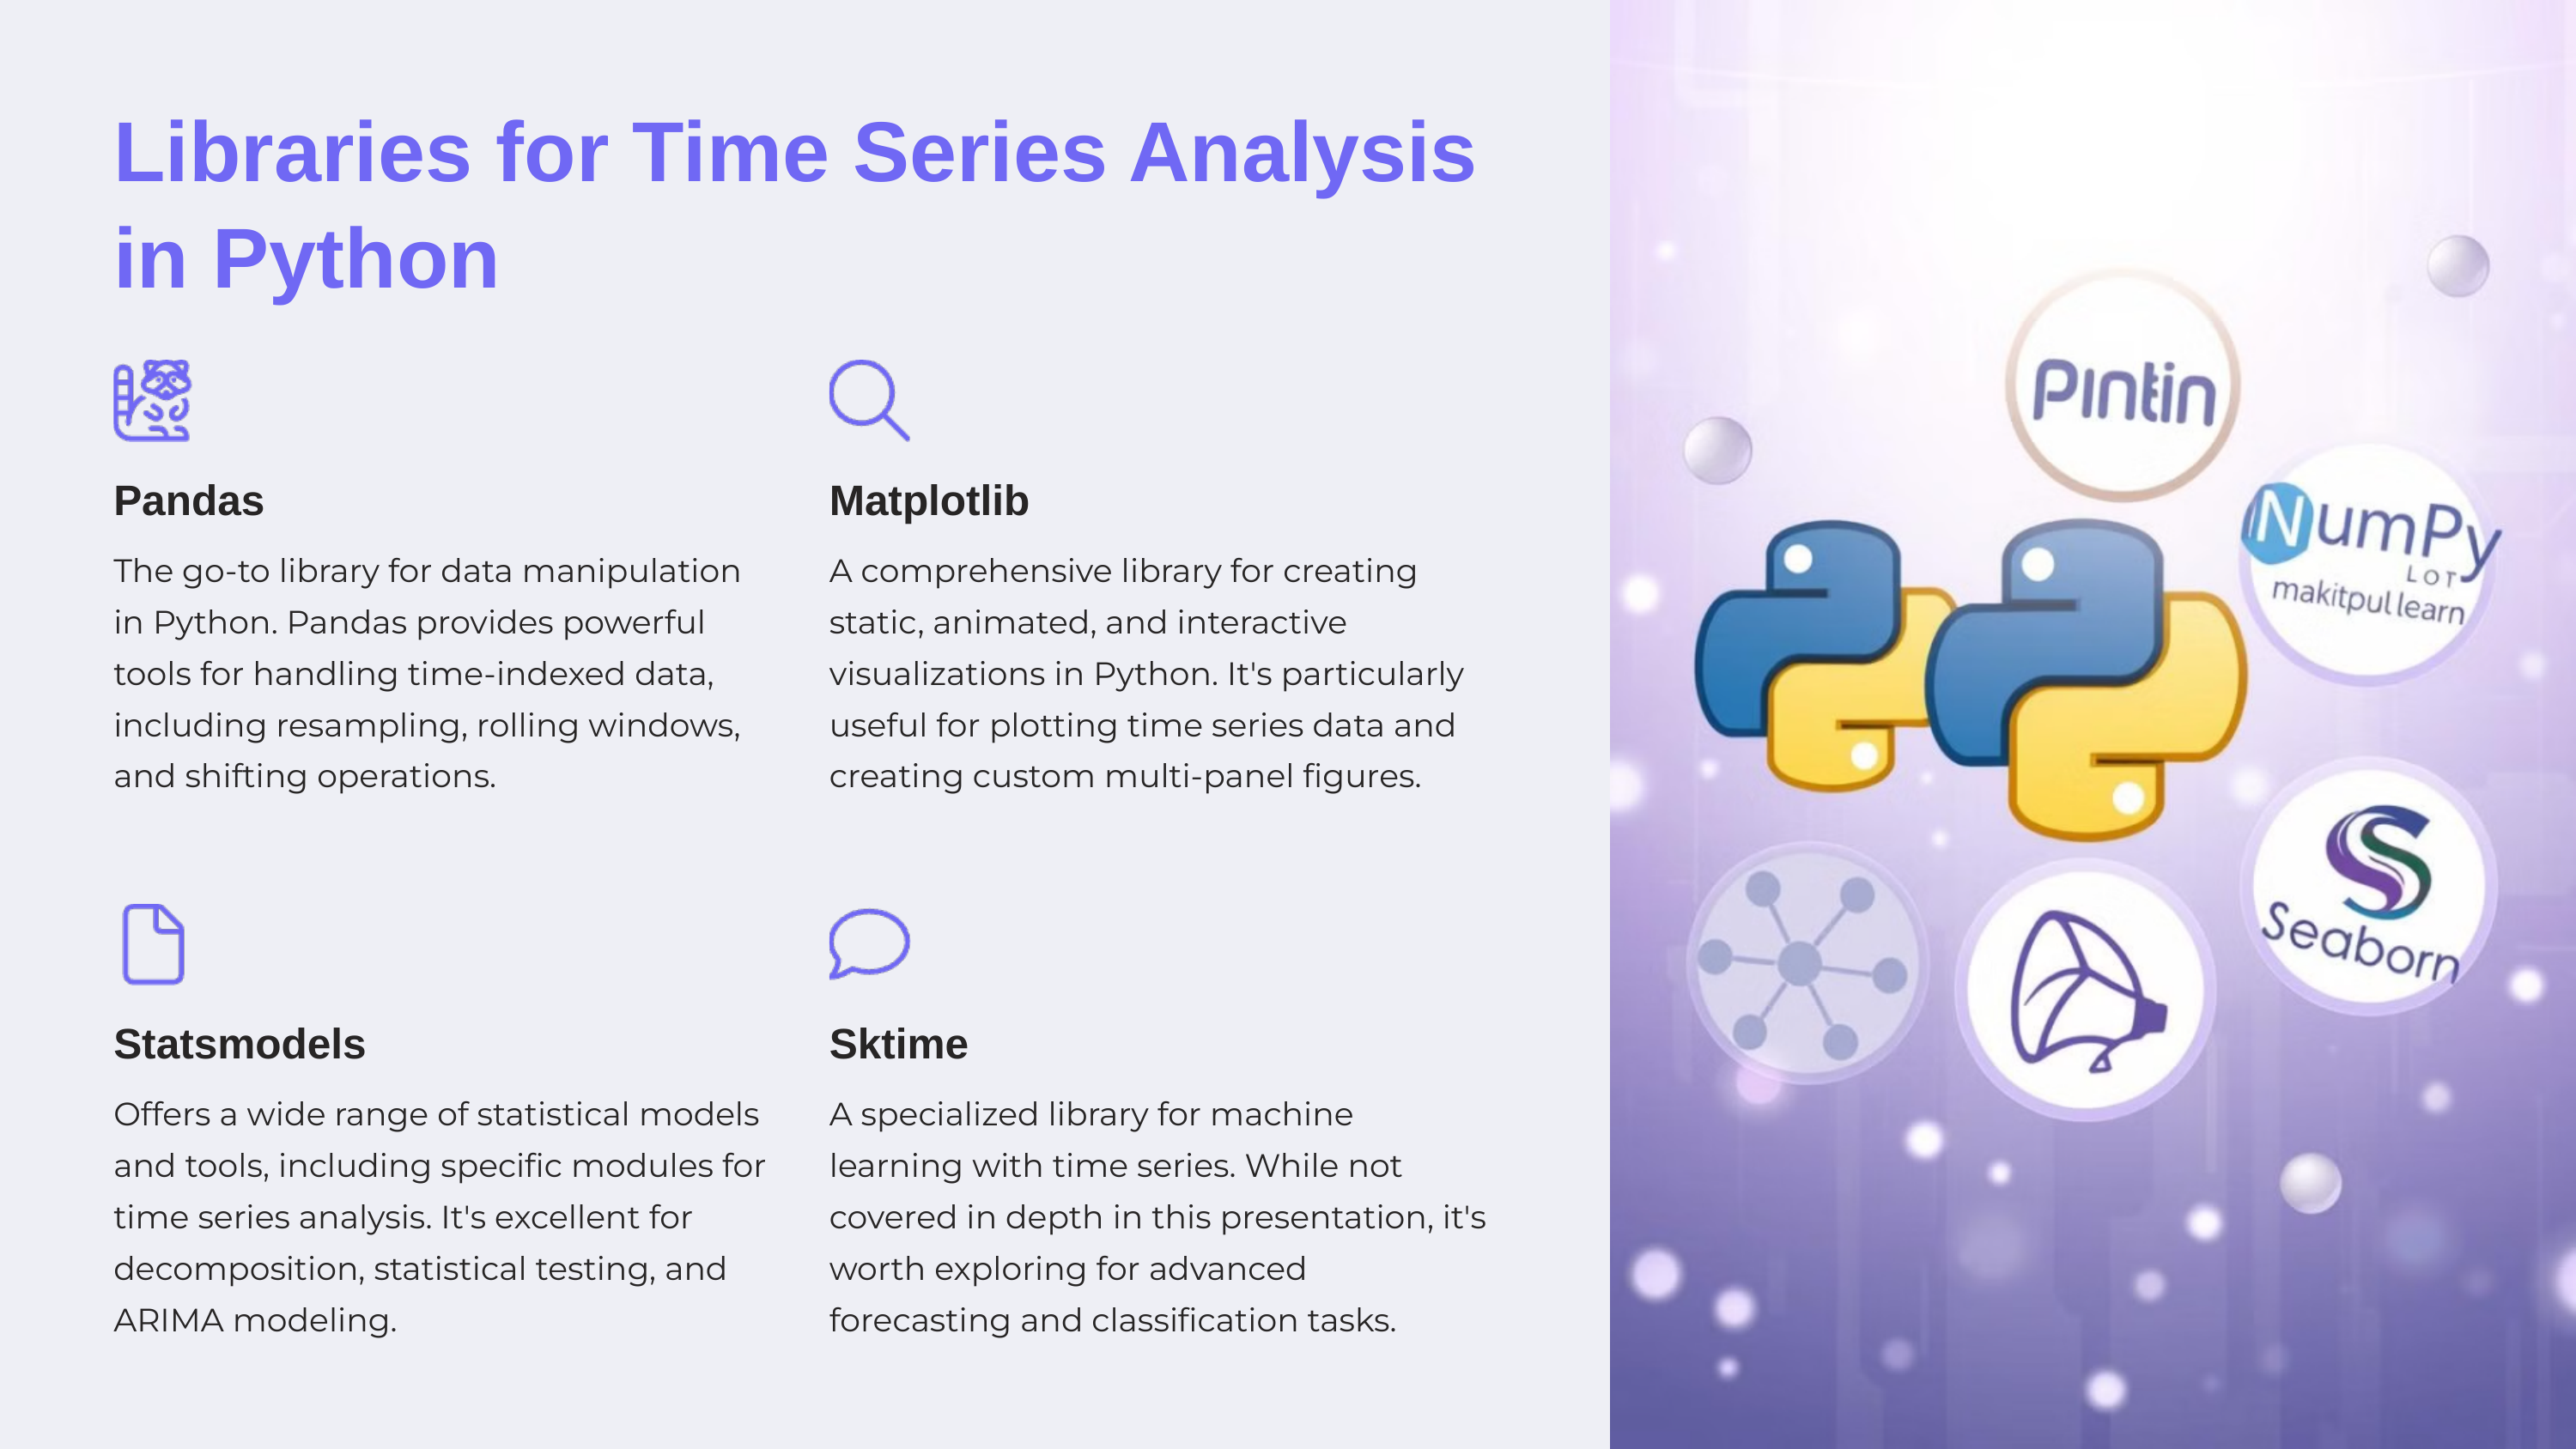

Libraries for Time Series Analysis in Python

Pandas
Matplotlib
The go-to library for data manipulation in Python. Pandas provides powerful tools for handling time-indexed data, including resampling, rolling windows, and shifting operations.
A comprehensive library for creating static, animated, and interactive visualizations in Python. It's particularly useful for plotting time series data and creating custom multi-panel figures.

Statsmodels
Sktime
Offers a wide range of statistical models and tools, including specific modules for time series analysis. It's excellent for decomposition, statistical testing, and ARIMA modeling.
A specialized library for machine learning with time series. While not covered in depth in this presentation, it's worth exploring for advanced forecasting and classification tasks.